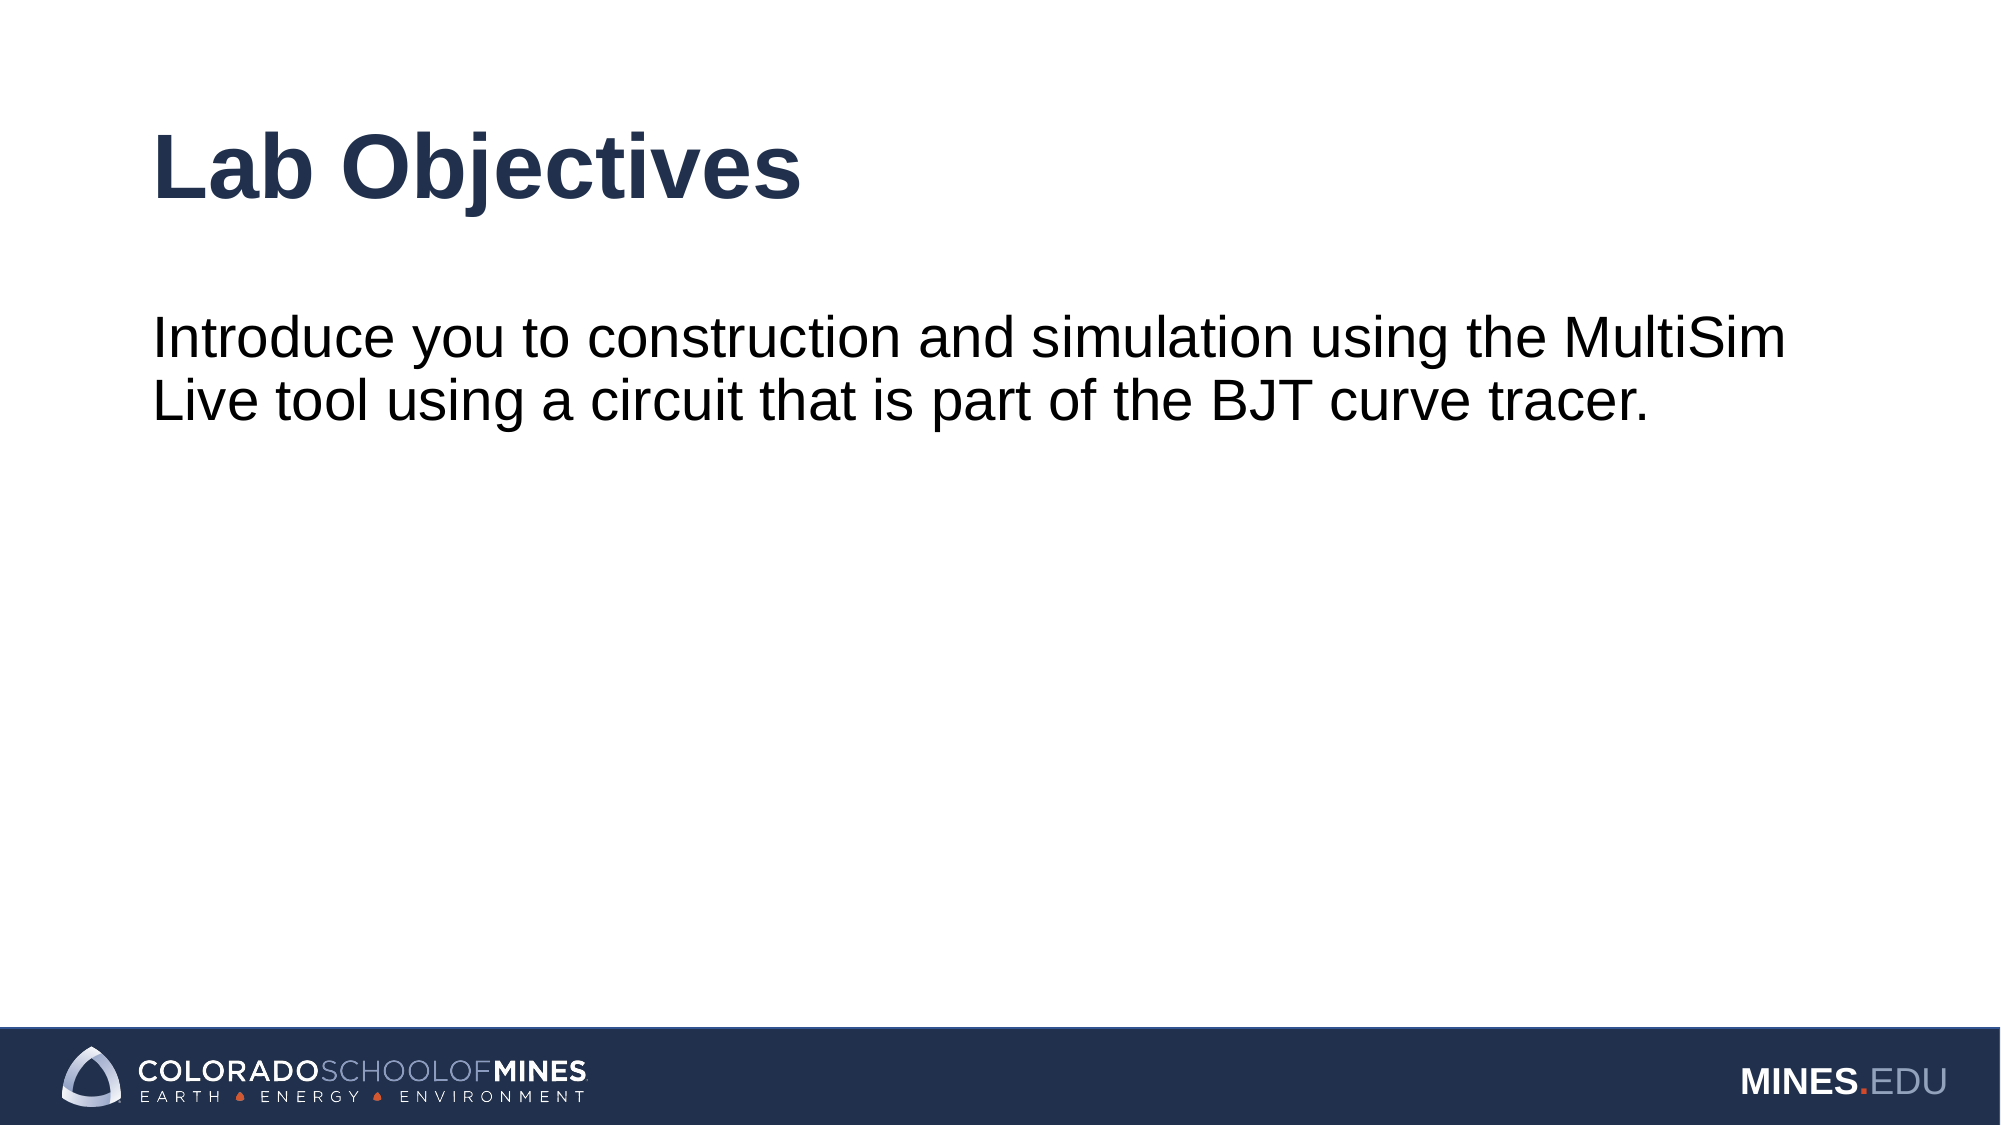

# Lab Objectives
Introduce you to construction and simulation using the MultiSim Live tool using a circuit that is part of the BJT curve tracer.